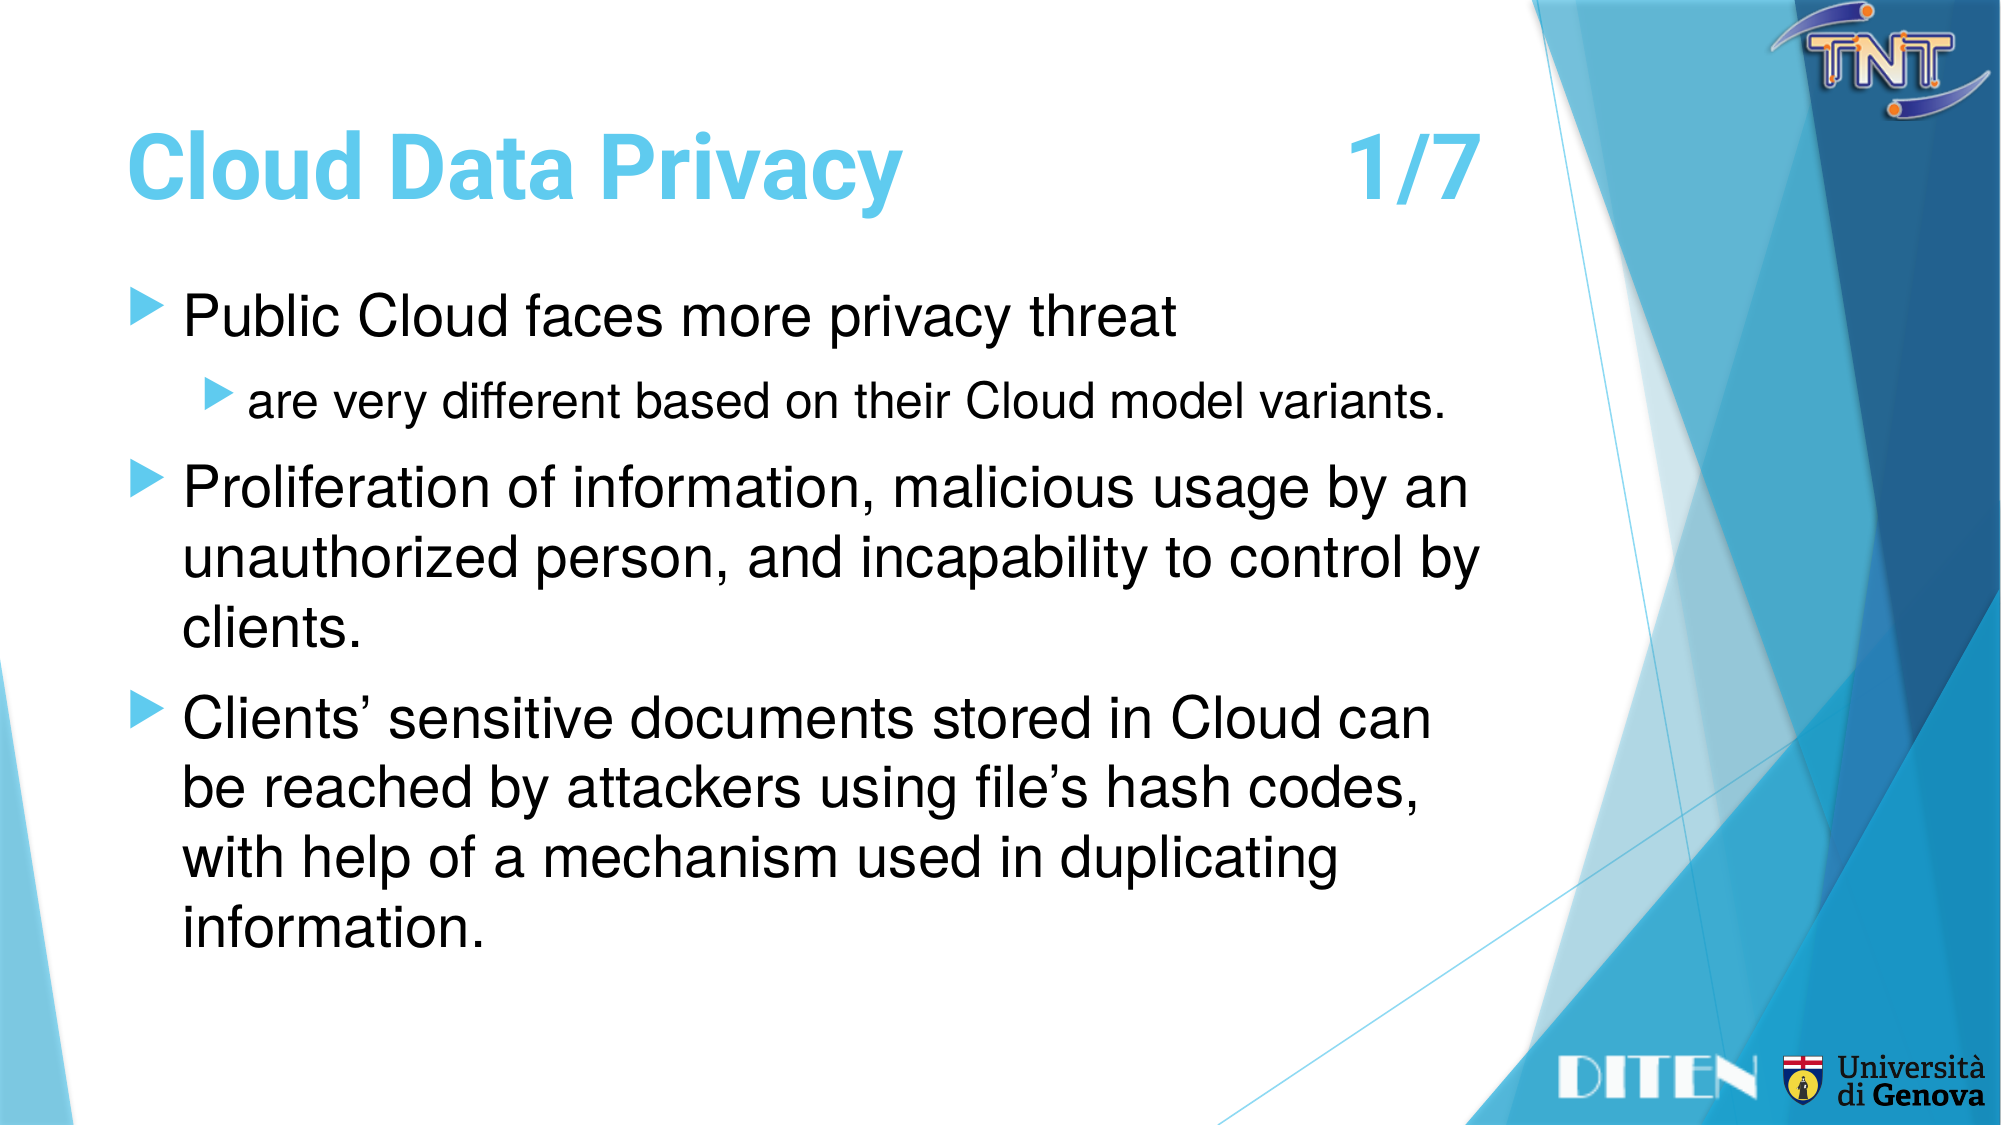

# Cloud Data Privacy	1/7
Public Cloud faces more privacy threat
are very different based on their Cloud model variants.
Proliferation of information, malicious usage by an unauthorized person, and incapability to control by clients.
Clients’ sensitive documents stored in Cloud can be reached by attackers using file’s hash codes, with help of a mechanism used in duplicating information.